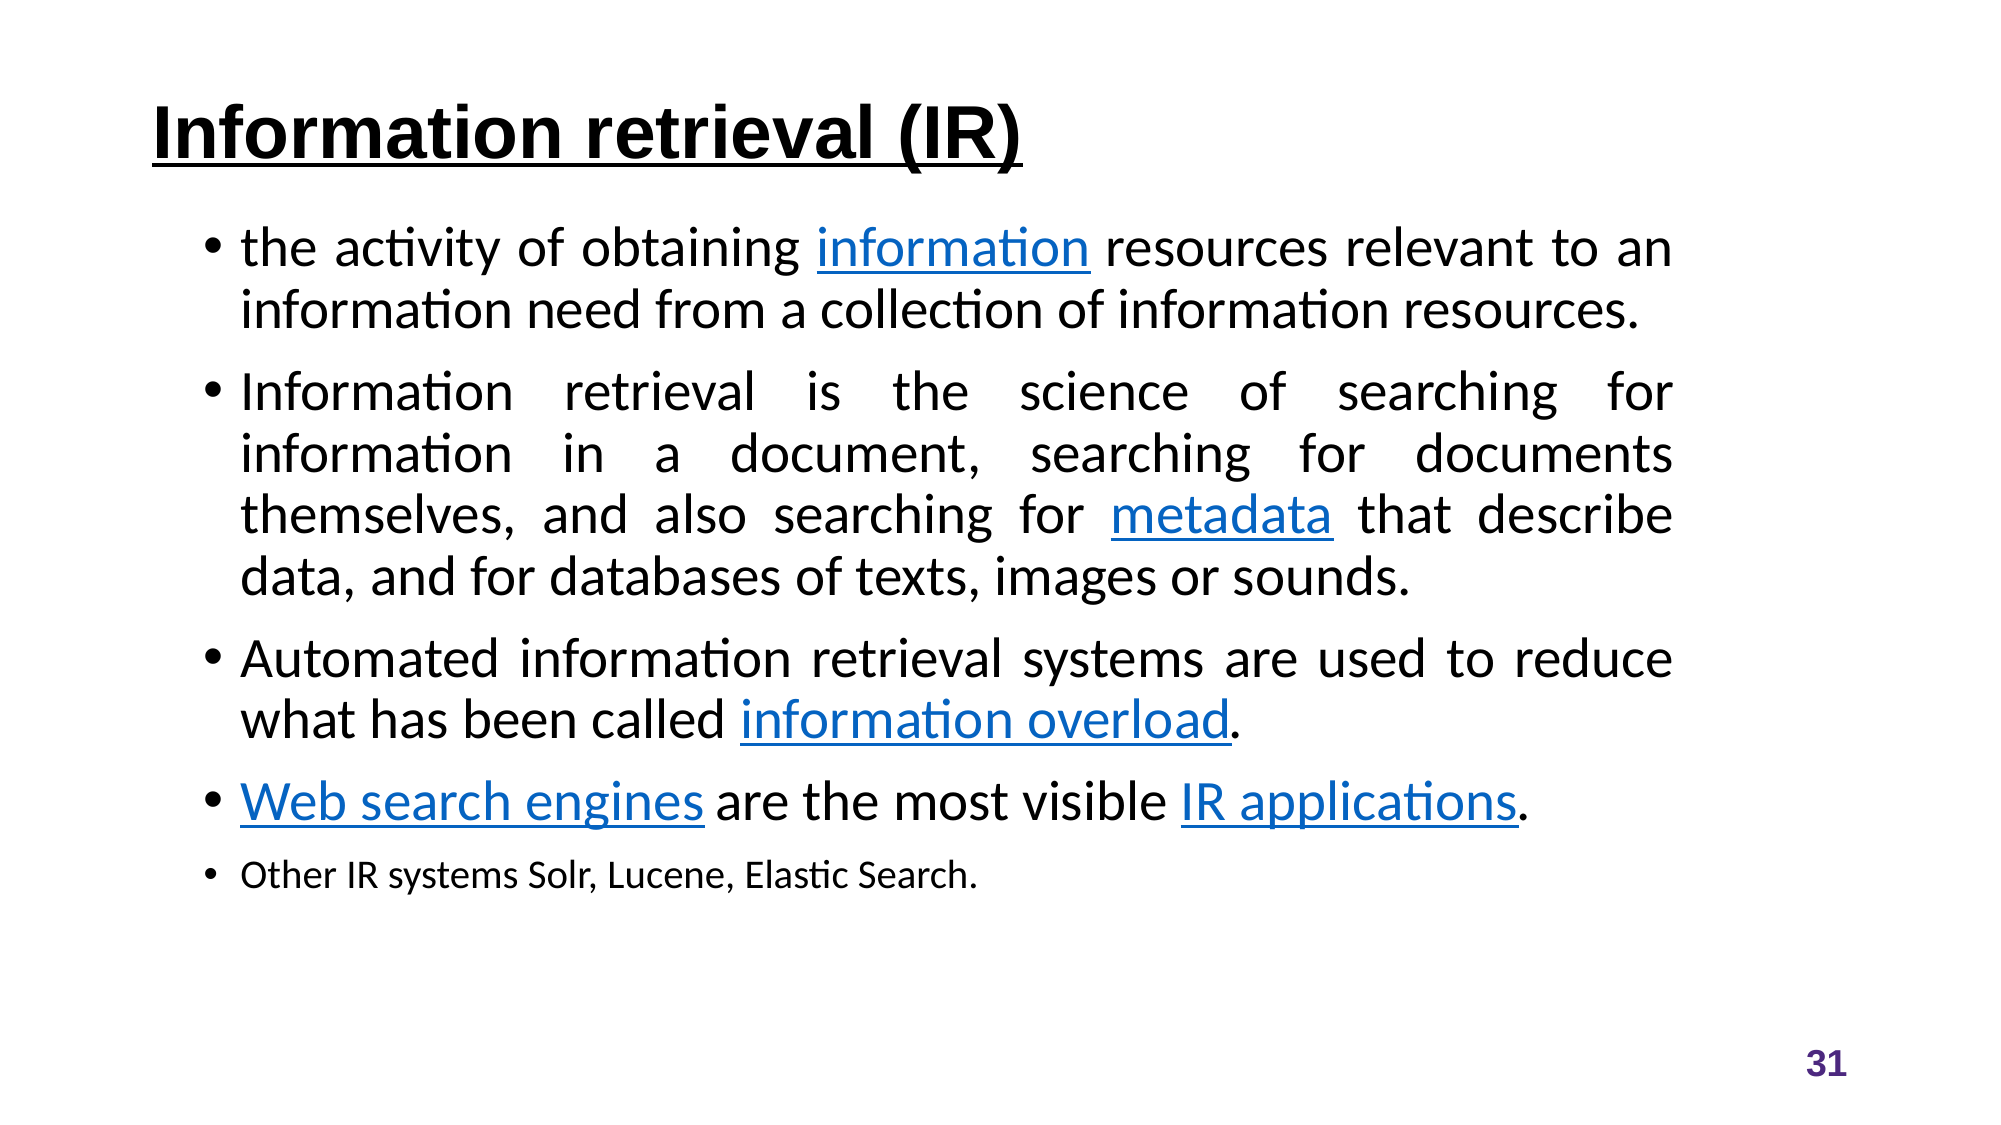

# Information retrieval (IR)
the activity of obtaining information resources relevant to an information need from a collection of information resources.
Information retrieval is the science of searching for information in a document, searching for documents themselves, and also searching for metadata that describe data, and for databases of texts, images or sounds.
Automated information retrieval systems are used to reduce what has been called information overload.
Web search engines are the most visible IR applications.
Other IR systems Solr, Lucene, Elastic Search.